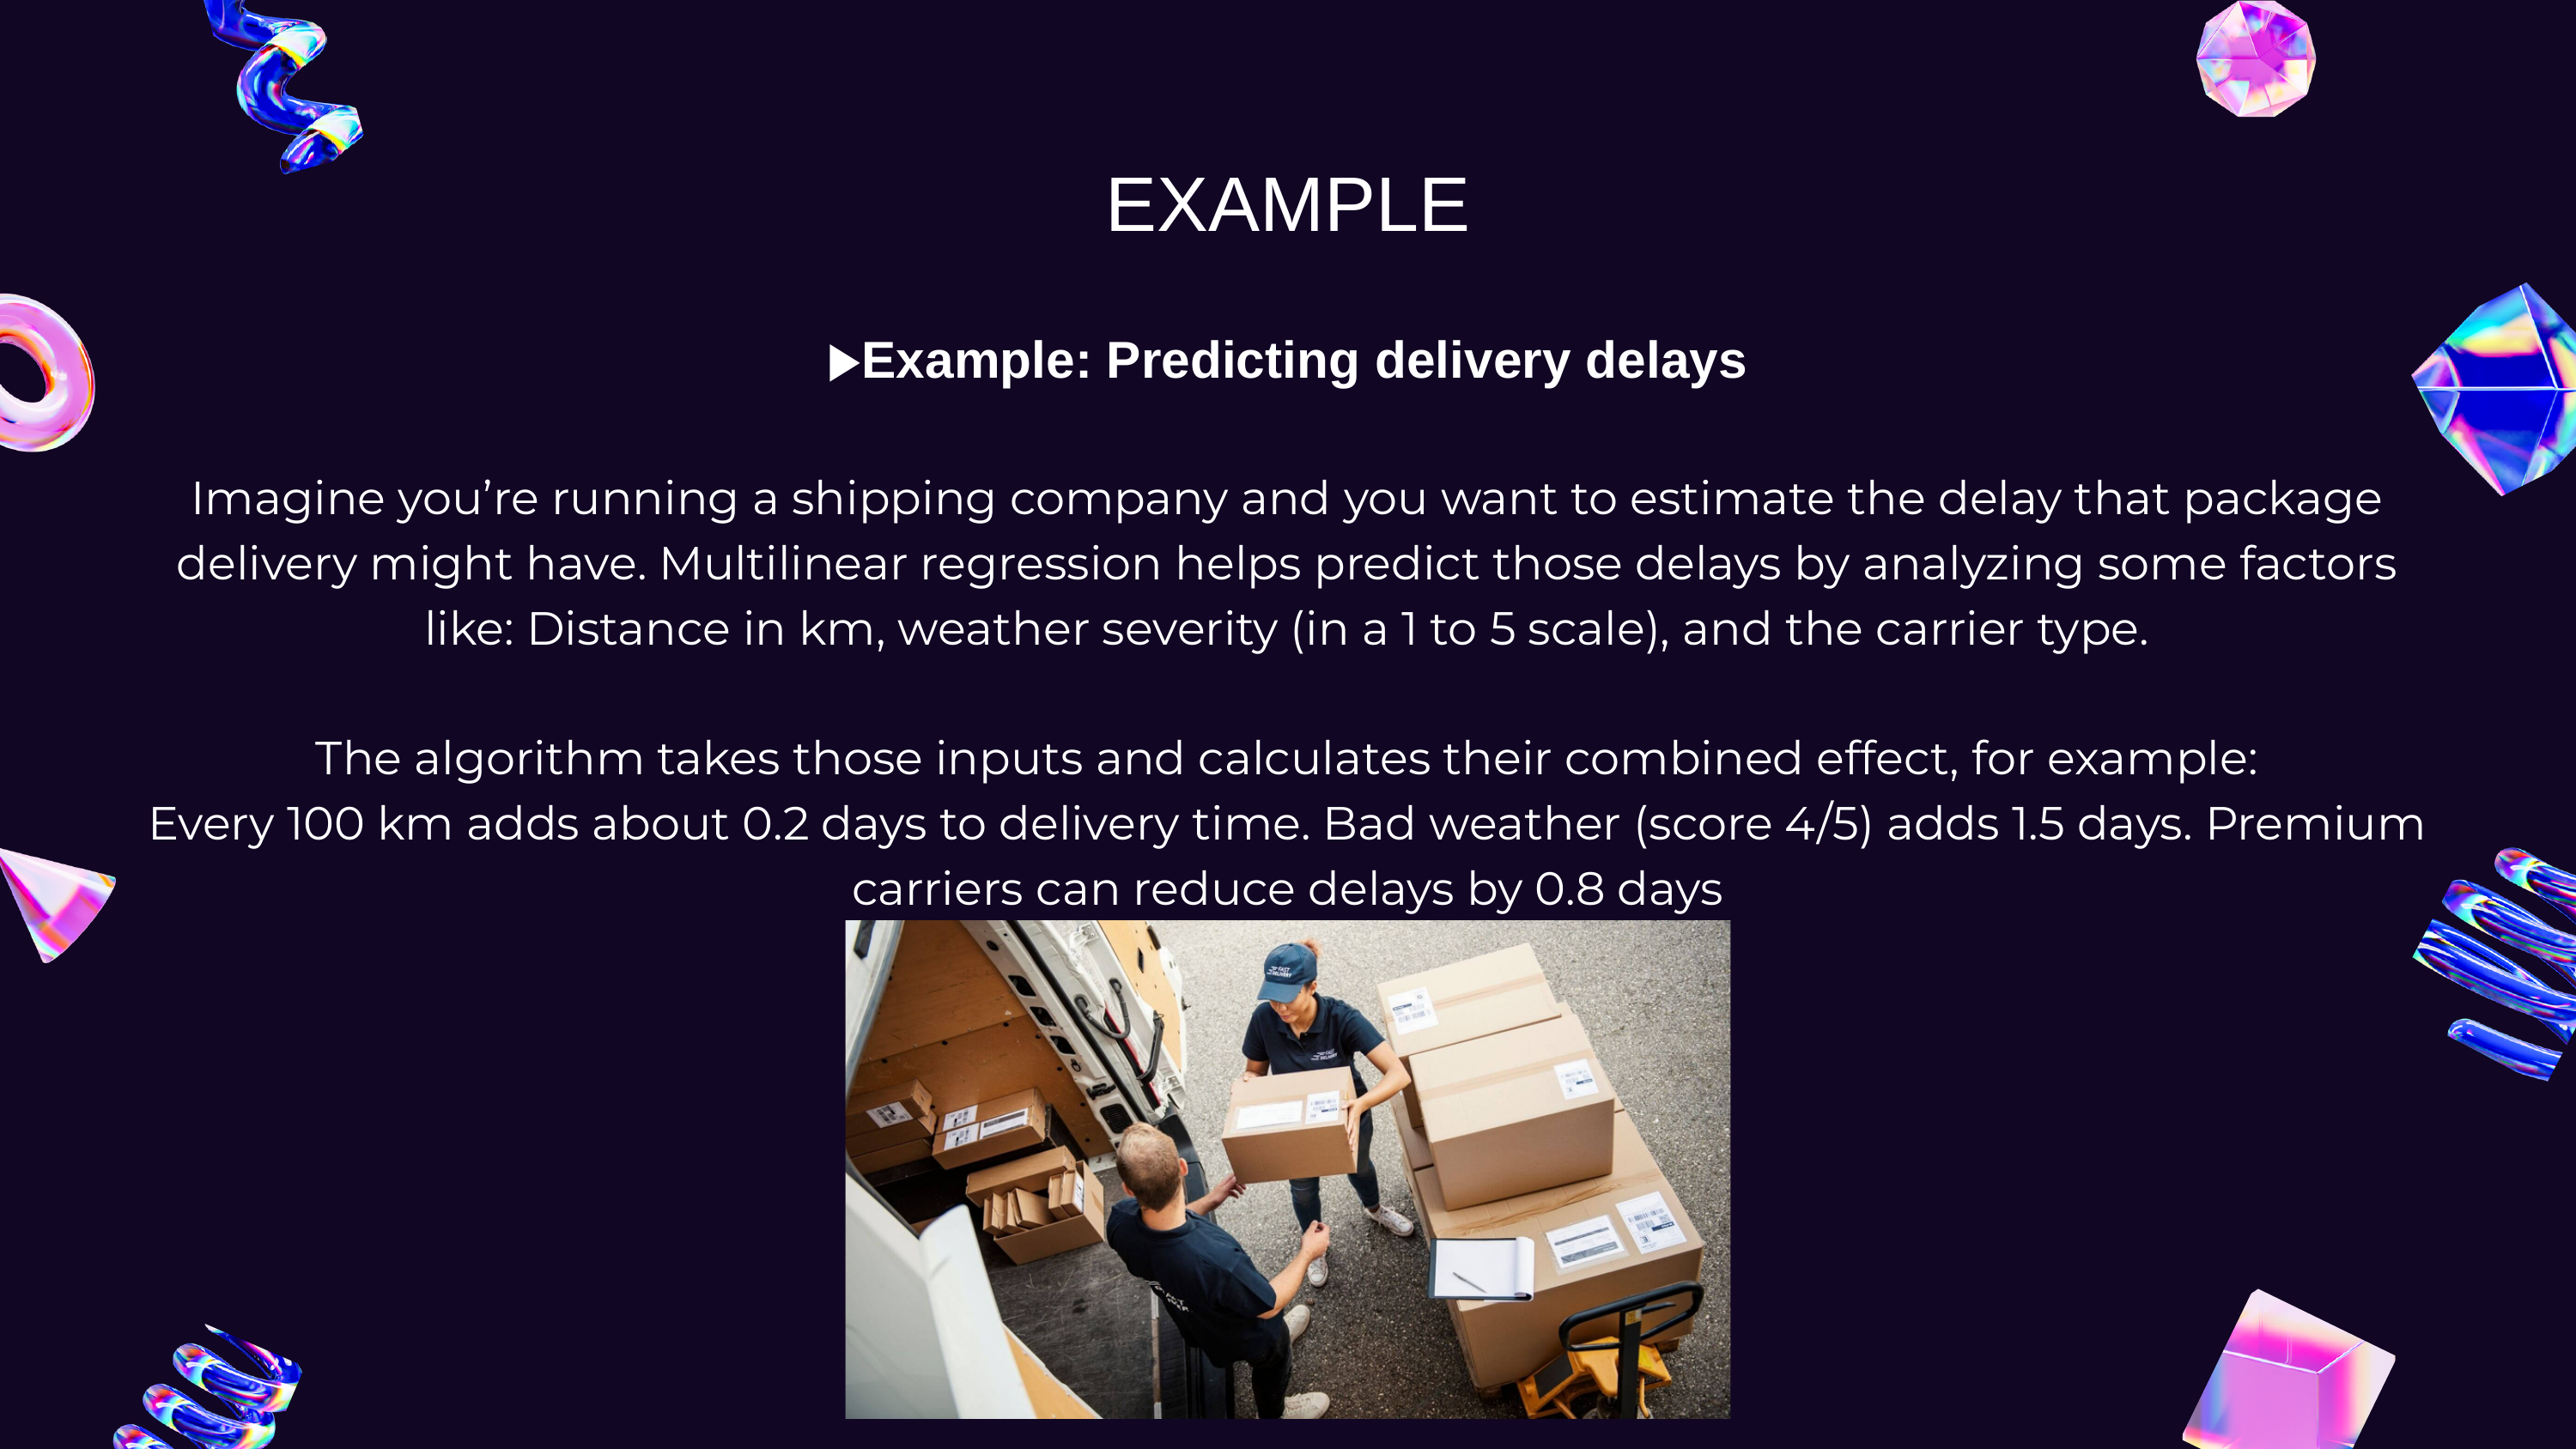

EXAMPLE

▶️Example: Predicting delivery delays

Imagine you’re running a shipping company and you want to estimate the delay that package delivery might have. Multilinear regression helps predict those delays by analyzing some factors like: Distance in km, weather severity (in a 1 to 5 scale), and the carrier type.

The algorithm takes those inputs and calculates their combined effect, for example:
Every 100 km adds about 0.2 days to delivery time. Bad weather (score 4/5) adds 1.5 days. Premium carriers can reduce delays by 0.8 days